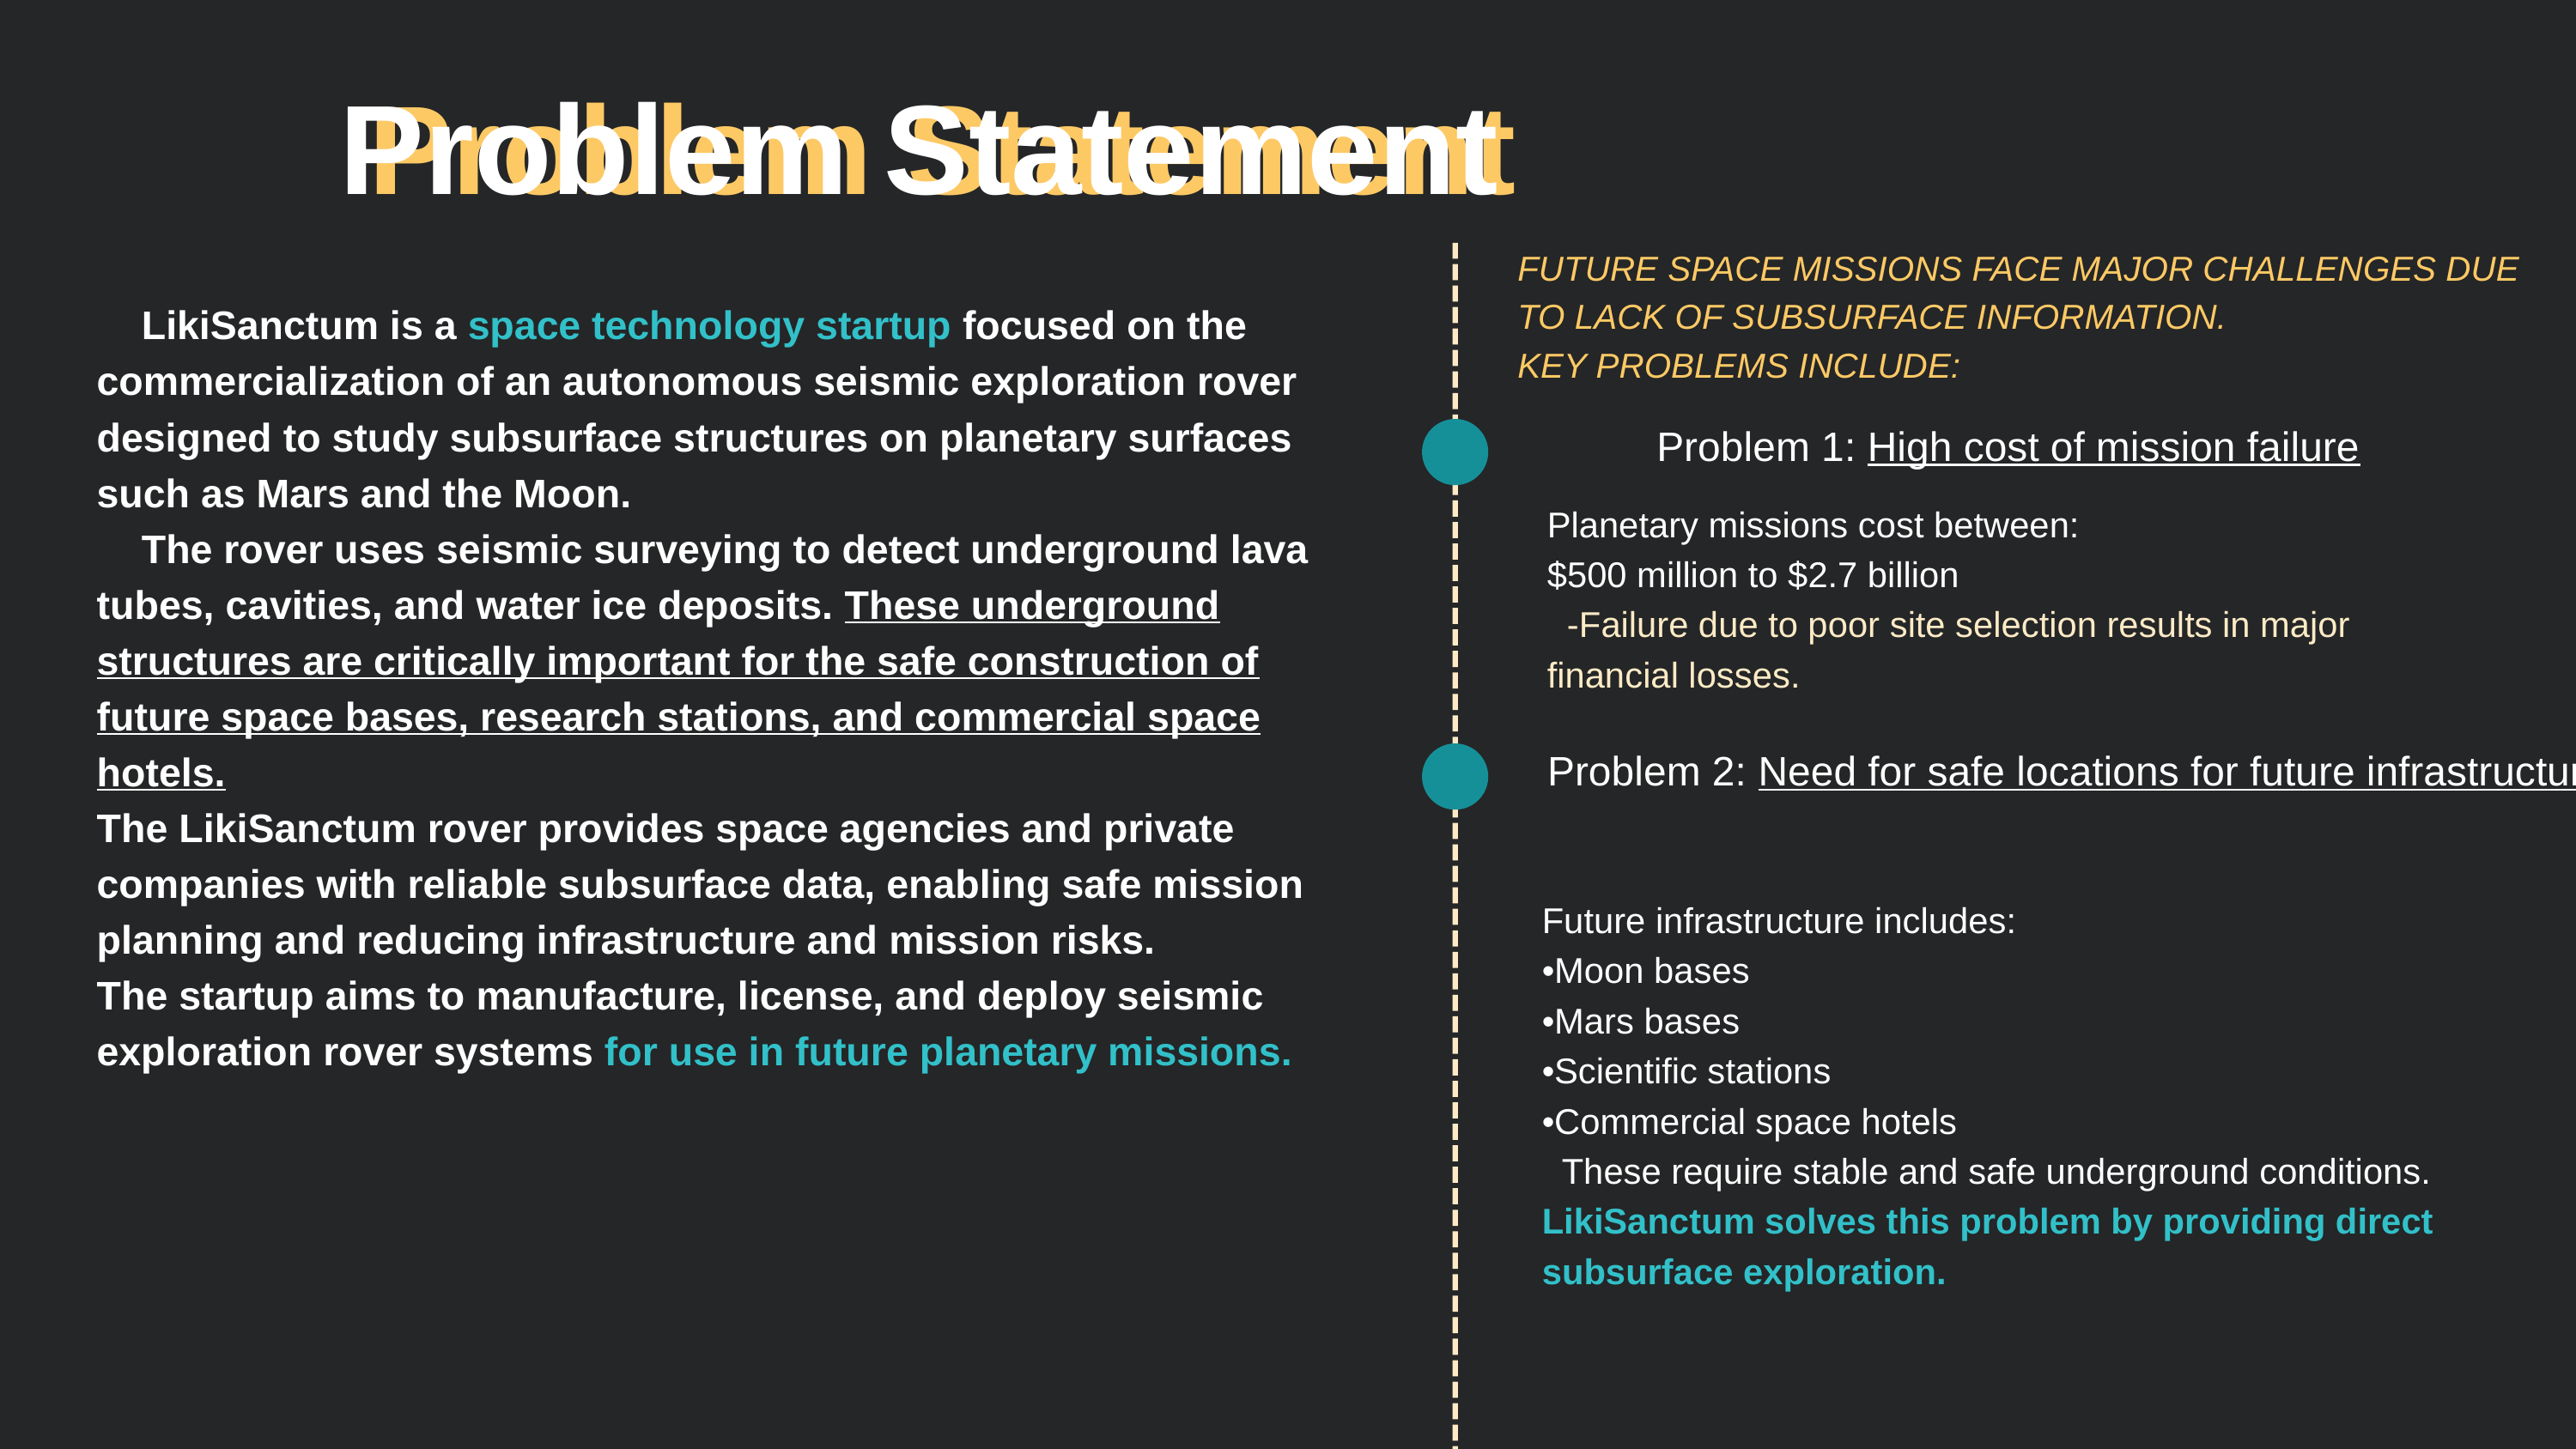

Problem Statement
Problem Statement
FUTURE SPACE MISSIONS FACE MAJOR CHALLENGES DUE TO LACK OF SUBSURFACE INFORMATION.
KEY PROBLEMS INCLUDE:

    LikiSanctum is a space technology startup focused on the commercialization of an autonomous seismic exploration rover designed to study subsurface structures on planetary surfaces such as Mars and the Moon.
    The rover uses seismic surveying to detect underground lava tubes, cavities, and water ice deposits. These underground structures are critically important for the safe construction of future space bases, research stations, and commercial space hotels.
The LikiSanctum rover provides space agencies and private companies with reliable subsurface data, enabling safe mission planning and reducing infrastructure and mission risks.
The startup aims to manufacture, license, and deploy seismic exploration rover systems for use in future planetary missions.

Problem 1: High cost of mission failure

Planetary missions cost between:
$500 million to $2.7 billion
  -Failure due to poor site selection results in major financial losses.
Problem 2: Need for safe locations for future infrastructure

Future infrastructure includes:
•Moon bases
•Mars bases
•Scientific stations
•Commercial space hotels
  These require stable and safe underground conditions.
LikiSanctum solves this problem by providing direct subsurface exploration.